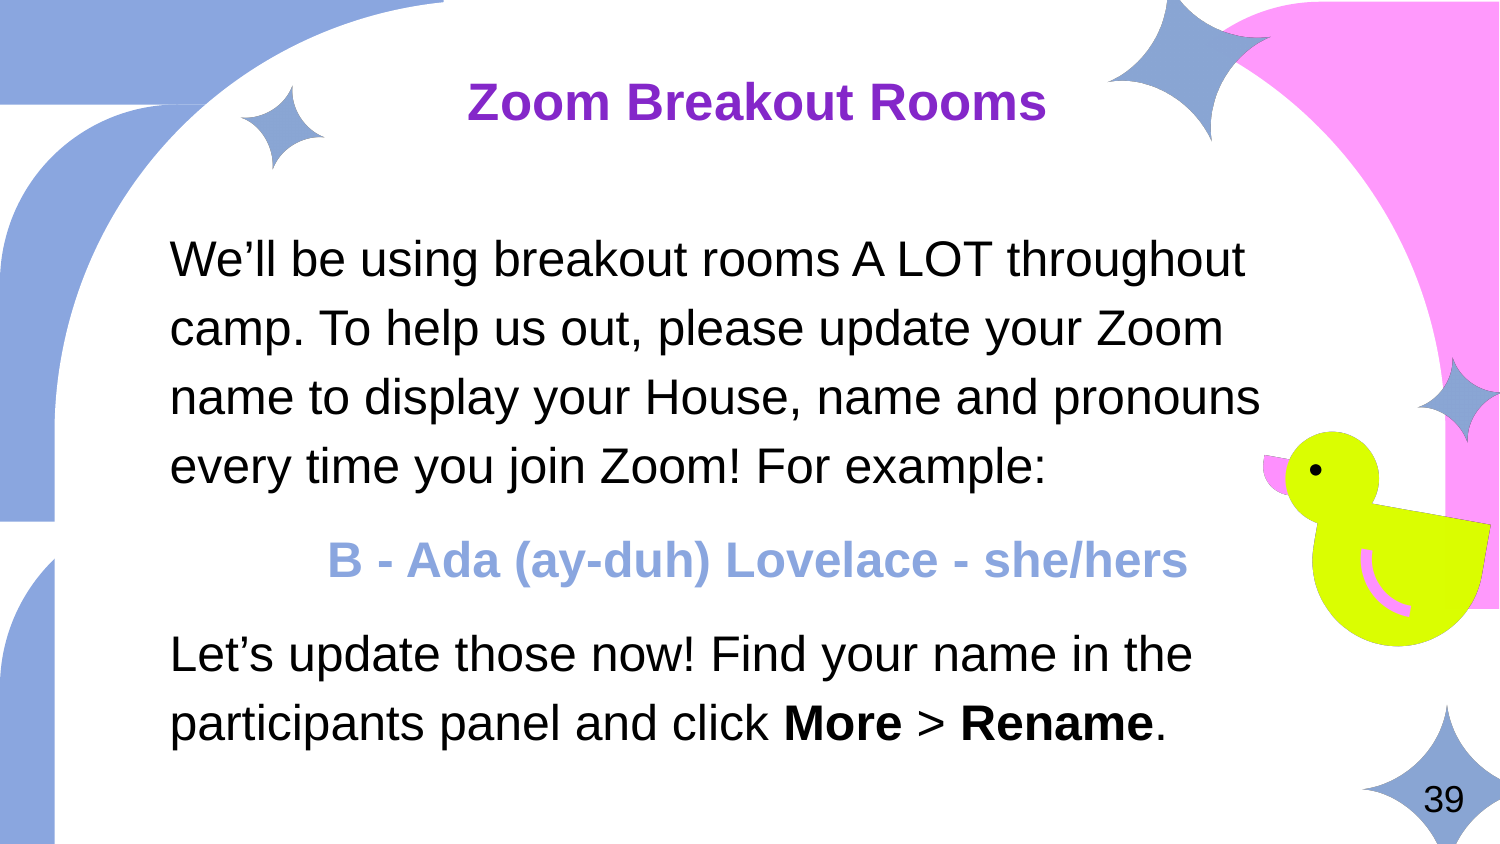

# Zoom Breakout Rooms
We’ll be using breakout rooms A LOT throughout camp. To help us out, please update your Zoom name to display your House, name and pronouns every time you join Zoom! For example:
B - Ada (ay-duh) Lovelace - she/hers
Let’s update those now! Find your name in the participants panel and click More > Rename.